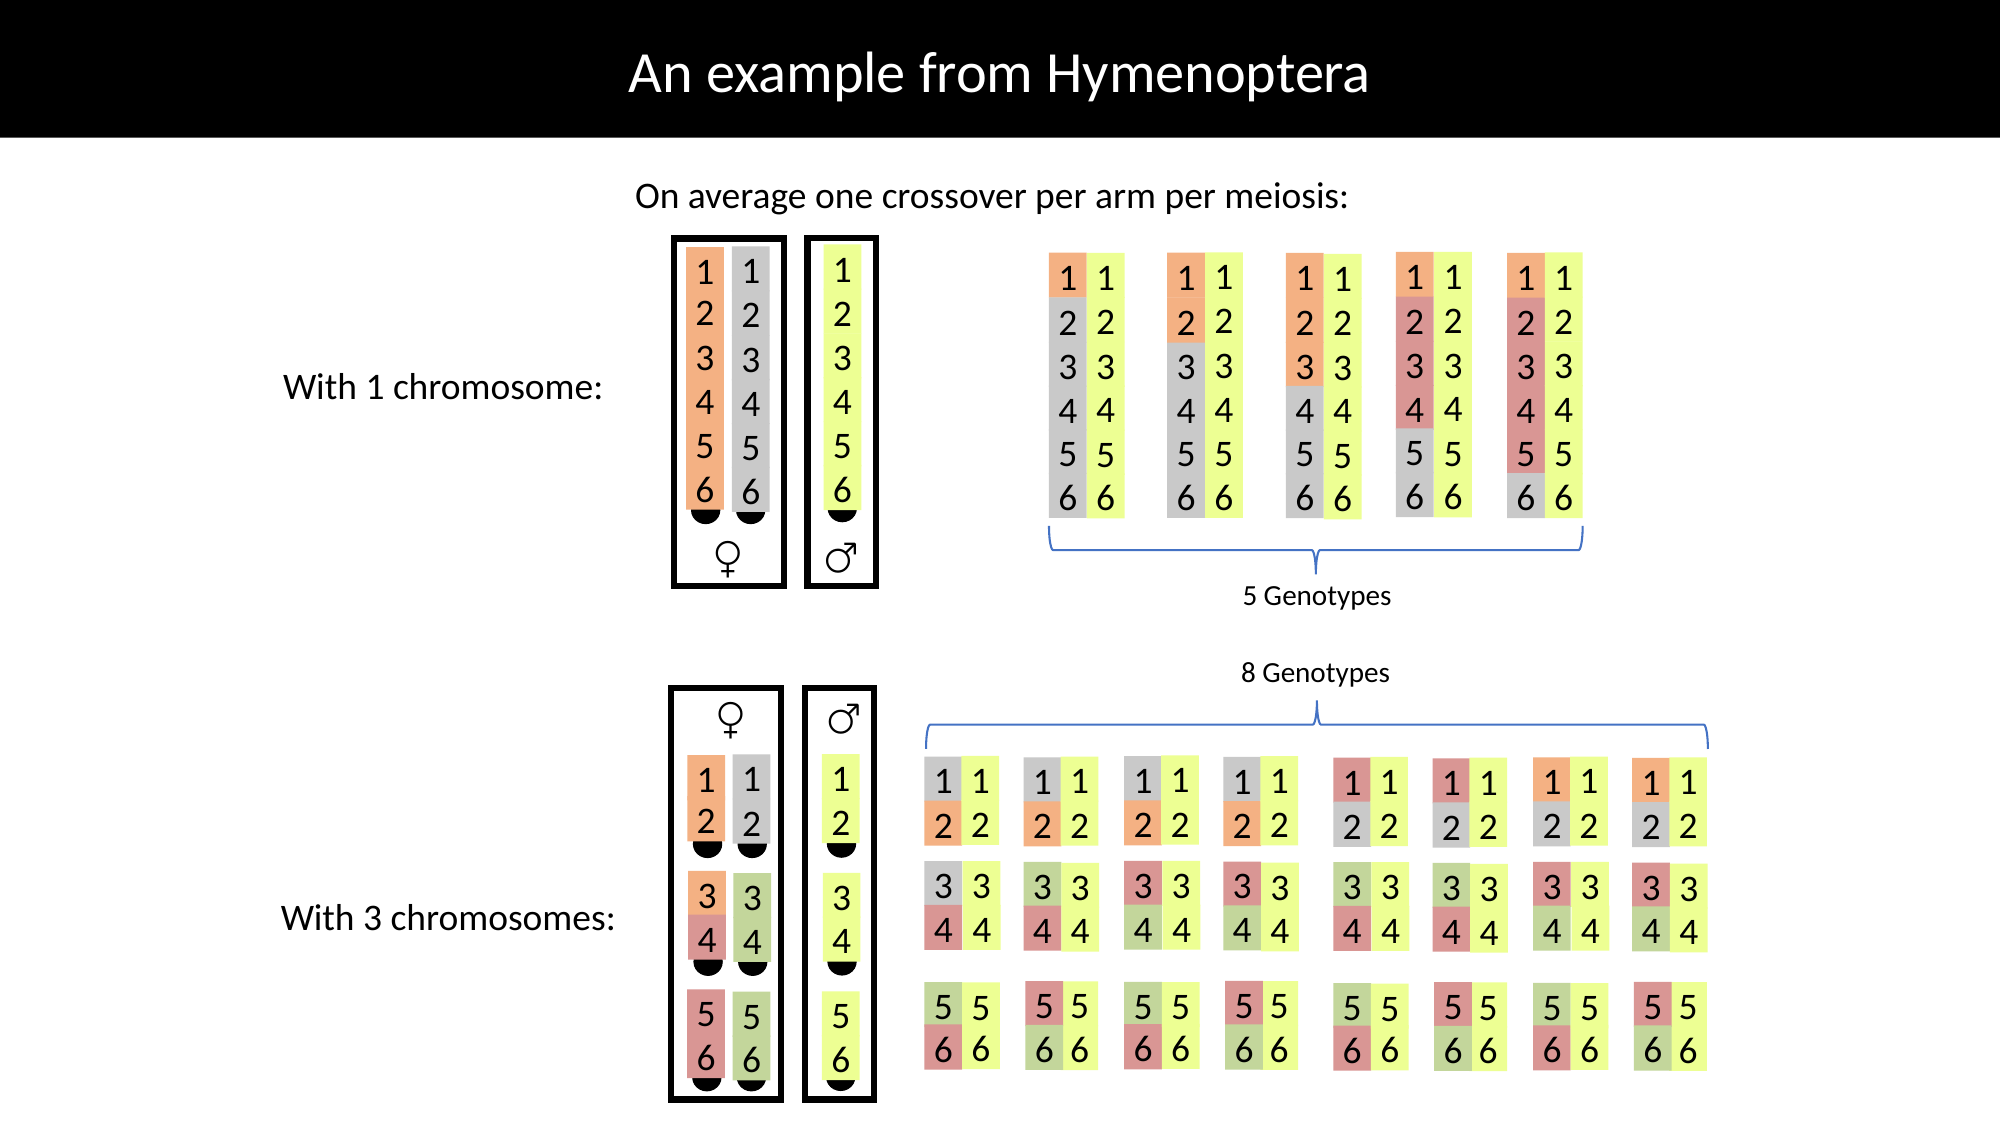

An example from Hymenoptera
On average one crossover per arm per meiosis:

1
2
3
4
5
6

1
2
3
4
5
6

1
1
2
3
4
5
6
1
2
3
4
5
6
1
2
3
4
5
6
1
2
3
4
5
6
1
2
3
4
5
6
1
1
2
3
4
5
6
1
2
3
4
5
6
1
2
3
4
5
6
1
2
3
4
5
6
2
3
4
5
6

2
3
With 1 chromosome:
4
5
6

5 Genotypes
♀
♂

8 Genotypes
1
2

3
4

5
6

1
2

3
4

5
6

1
2

3
4

5
6

1
1
1
1
2
2
2
2
3
3
3
3
4
4
4
4
5
5
5
5
6
6
6
6
1
1
1
1
2
2
2
2
3
3
3
3
4
4
4
4
5
5
5
5
6
6
6
6
1
1
1
1
2
2
2
2
3
3
3
3
4
4
4
4
5
5
5
5
6
6
6
6
1
1
1
1
2
2
2
2
3
3
3
3
4
4
4
4
5
5
5
5
6
6
6
6
With 3 chromosomes:
♀
♂